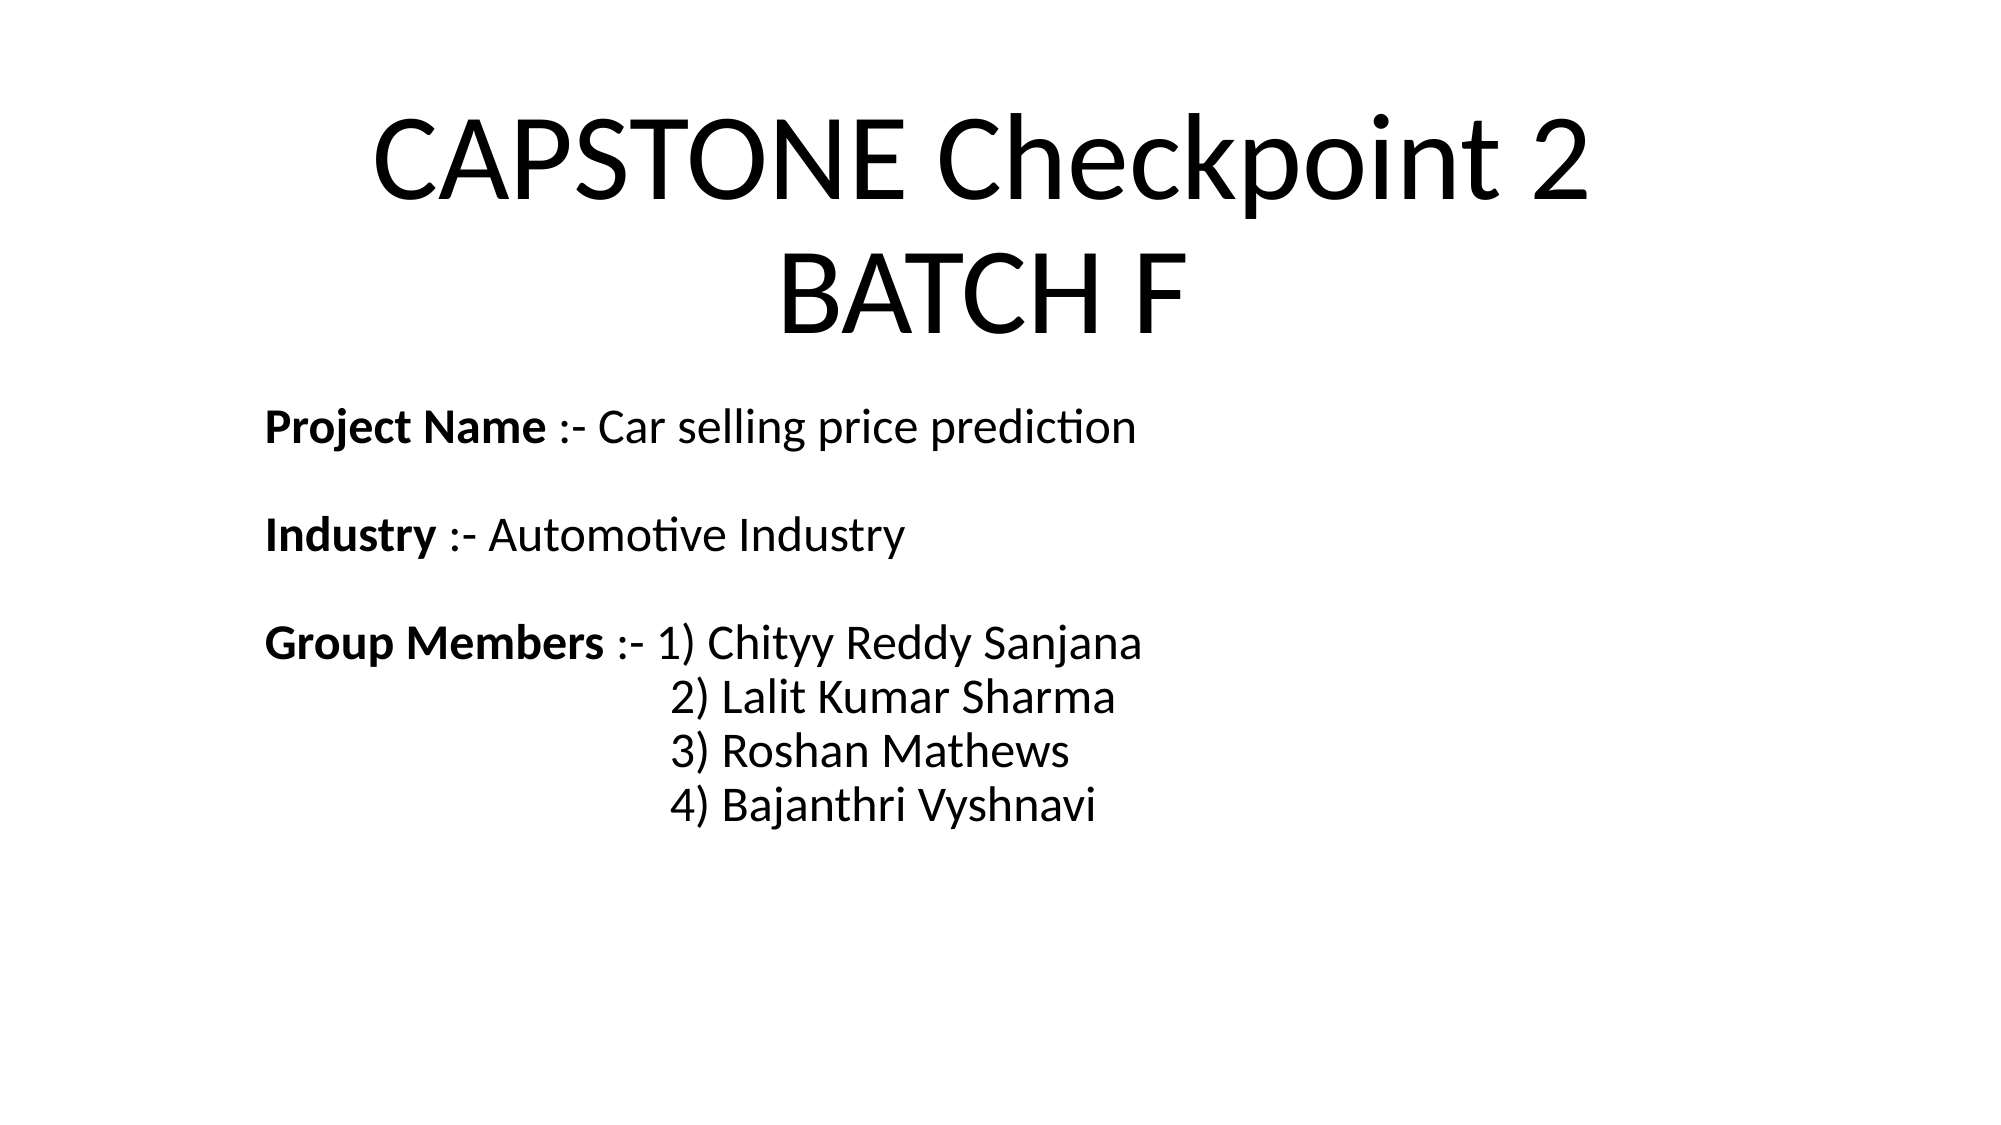

# CAPSTONE Checkpoint 2 BATCH F
Project Name :- Car selling price prediction

Industry :- Automotive Industry

Group Members :- 1) Chityy Reddy Sanjana
                                    2) Lalit Kumar Sharma
                                    3) Roshan Mathews
                                    4) Bajanthri Vyshnavi